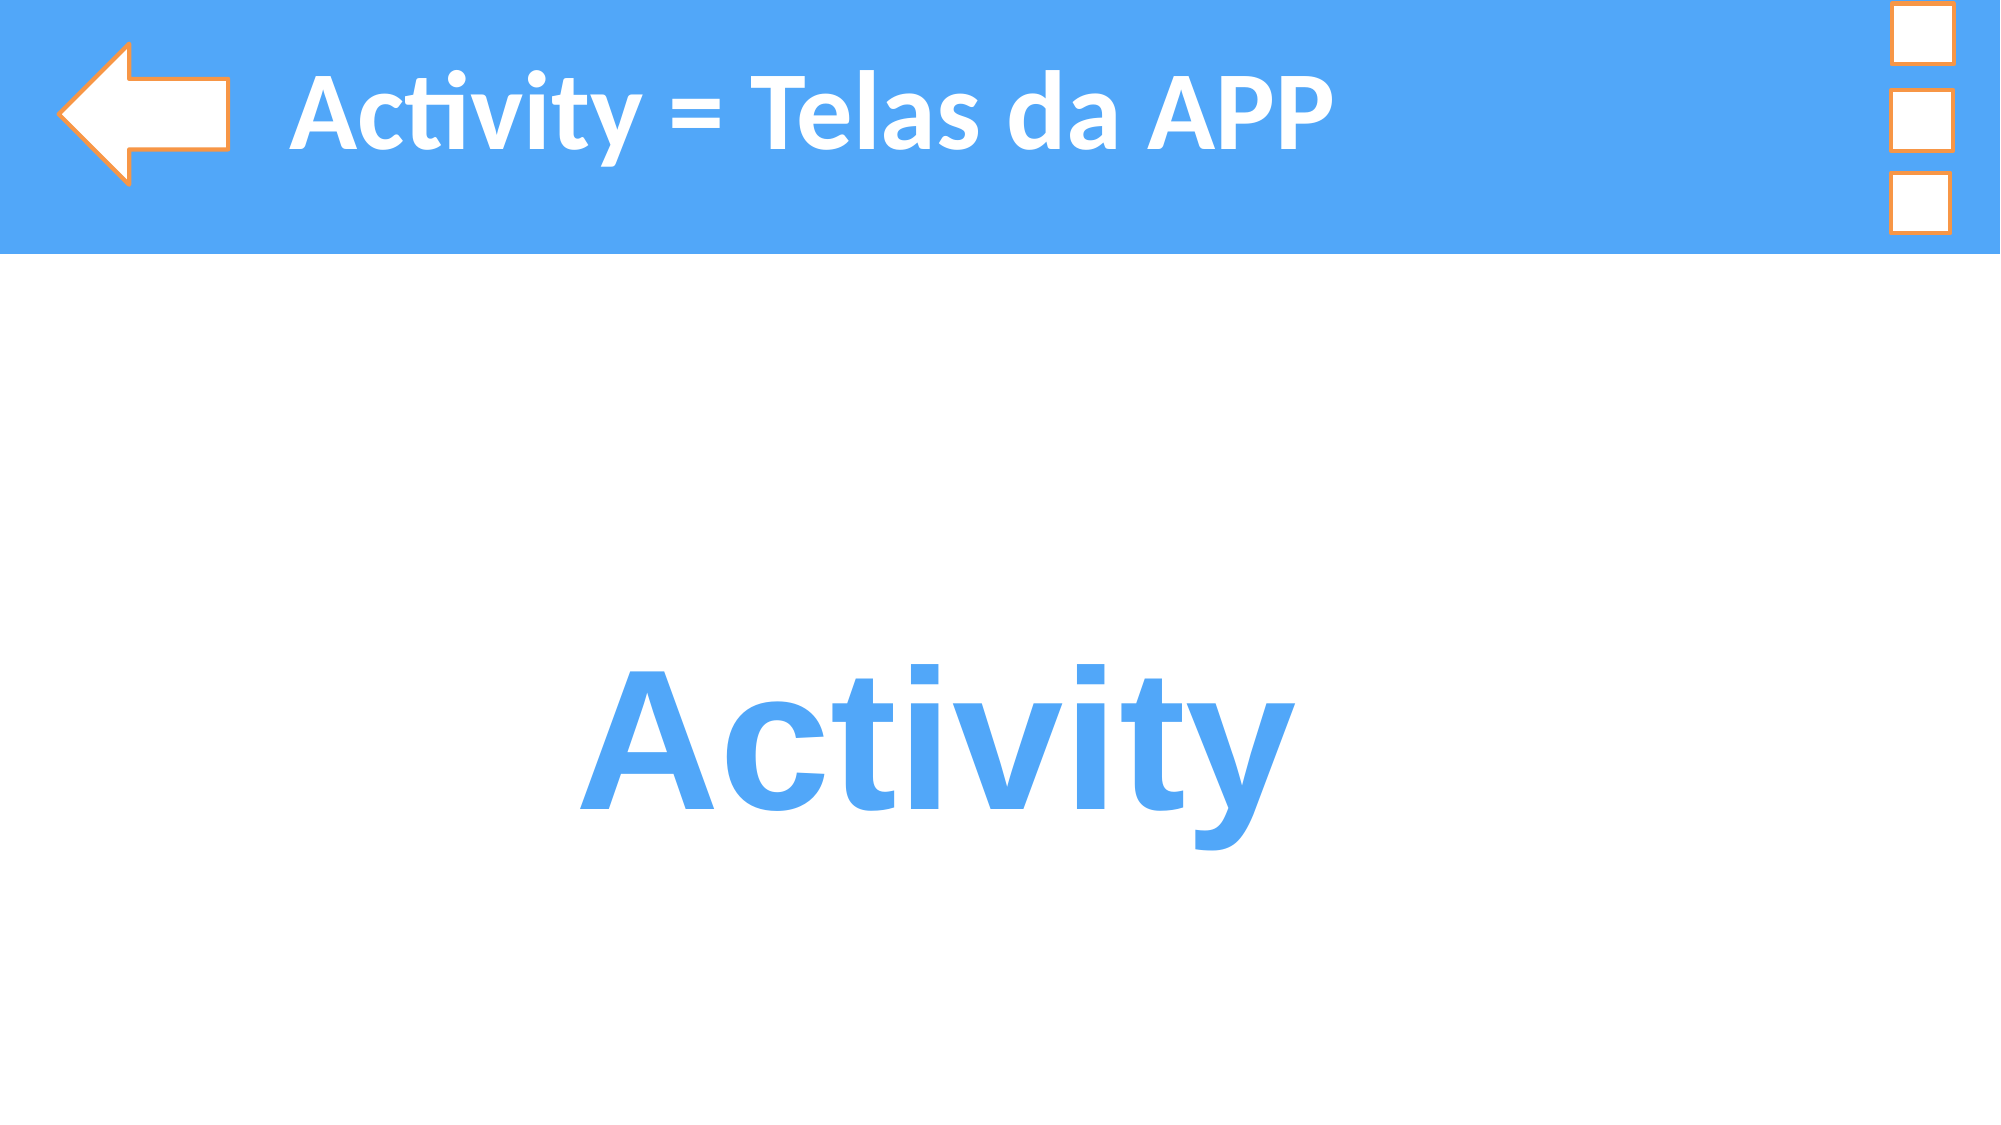

Activity = Telas da APP

Activity
E aí cara! Beleza?